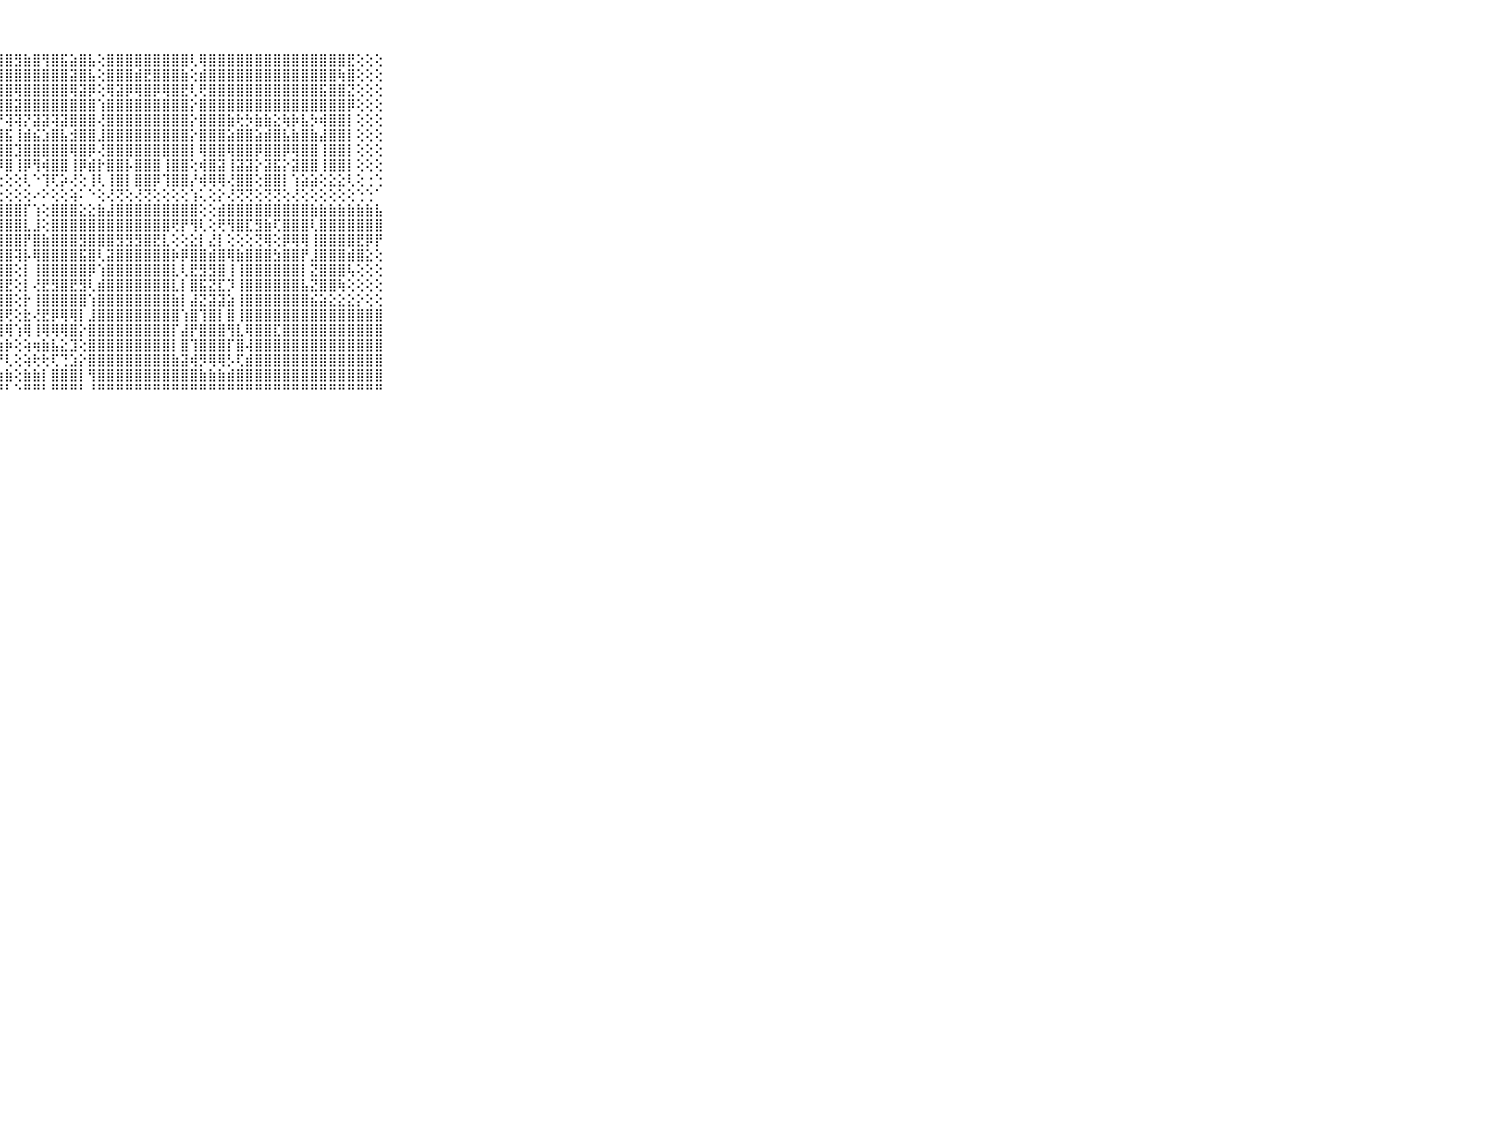

⠀⠀⠀⠀⠀⠀⠀⠀⠀⠀⠀⠀⠀⠀⠀⠀⠀⠀⠁⢕⢕⠀⠁⢕⣵⣮⣝⣾⣿⣻⣷⣿⢻⣿⣯⣵⣿⣧⢕⣿⣿⣿⣿⣿⣿⣿⣿⣿⢇⢿⣿⣿⣿⣿⣿⣿⣿⣿⣿⣿⣿⣿⣿⣿⣿⣟⢕⢕⢕⠀⠀⠀⠀⠀⠀⠀⠀⠀⠀⠀⠀
⠀⠀⠀⠀⠀⠀⠀⠀⠀⠀⠀⠀⠀⠀⠀⠀⠀⠀⠀⢕⢕⠀⠄⢕⡹⢏⣹⣿⣿⣿⣿⣿⣿⣿⣿⣽⣿⣧⢕⣿⣿⣿⣾⣟⣿⣿⣿⣷⢕⣾⣿⣿⣿⣿⣿⣿⣿⣿⣿⣿⣿⣿⣿⣿⢷⣿⢕⢕⢕⠀⠀⠀⠀⠀⠀⠀⠀⠀⠀⠀⠀
⠀⠀⠀⠀⠀⠀⠀⠀⠀⠀⠀⠀⠀⠀⠀⠀⠀⠀⠀⢕⢕⠀⠀⢕⢟⡻⢿⣿⣿⢿⣿⣿⣿⣿⣿⢿⣽⡿⢕⢿⣽⡿⢿⣿⡿⢿⣿⣟⢇⢟⣿⣿⣿⣿⣿⣿⣿⣿⣿⣿⣿⣿⣯⣿⣿⣝⢕⢕⢕⠀⠀⠀⠀⠀⠀⠀⠀⠀⠀⠀⠀
⠀⠀⠀⠀⠀⠀⠀⠀⠀⠀⠀⠀⠀⠀⠀⠀⠀⠀⠀⢕⢕⢄⢕⢕⣿⣿⣾⣿⣿⣽⣿⣿⣿⣿⣿⣿⣿⣿⢱⣿⣿⣿⣿⣿⣿⣿⣿⣿⡕⣿⣿⣿⣿⣿⣿⣿⣿⣿⣿⣿⣿⣿⣿⣿⣿⡿⢕⢕⢕⠀⠀⠀⠀⠀⠀⠀⠀⠀⠀⠀⠀
⠀⠀⠀⠀⠀⠀⠀⠀⠀⠀⠀⠀⠀⠀⠀⠀⠀⢄⢕⢕⢕⢕⢕⢕⣿⣿⣯⡝⢽⢽⡝⣽⣽⢽⣽⣿⣿⣿⢜⣿⣿⣿⣿⣿⣿⣿⣿⣿⡕⣿⣿⣿⣷⢗⡳⣷⣷⣕⢷⡷⣧⡳⢾⣿⣿⡇⢕⢕⢕⠀⠀⠀⠀⠀⠀⠀⠀⠀⠀⠀⠀
⠀⠀⠀⠀⠀⠀⠀⠀⠀⠀⠀⠀⠀⠀⠀⠀⠀⢕⢕⢕⢕⢕⢕⢕⣿⣿⣏⣼⣯⢸⣾⣮⣱⣿⣧⣺⣿⣿⣸⣿⣿⣿⣿⣿⣿⣿⣿⣿⡕⣿⣿⣿⣵⣿⣿⣵⣾⣿⣧⣷⣿⣷⣼⣿⣿⡇⢕⢕⢕⠀⠀⠀⠀⠀⠀⠀⠀⠀⠀⠀⠀
⠀⠀⠀⠀⠀⠀⠀⠀⠀⠀⠀⠀⠀⠀⠀⠀⢄⢕⢕⢕⢕⢕⢕⢕⣿⣿⣿⣿⣿⣹⣿⣿⣿⣿⣿⢿⣿⡿⢜⣿⣿⣿⣿⣿⣿⣿⣿⣿⡇⢿⣿⣿⢿⣿⣿⡿⣿⣿⡿⢿⣿⣿⢸⣿⣿⡇⢕⢕⢕⠀⠀⠀⠀⠀⠀⠀⠀⠀⠀⠀⠀
⠀⠀⠀⠀⠀⠀⠀⠀⠀⠀⠀⠀⠀⠀⠀⠀⢑⢕⢕⢕⢕⢕⢕⢕⣿⣟⢕⡿⣿⢸⡿⢻⢾⣿⣿⢸⡿⣾⡗⣿⣿⡧⣿⣿⣿⢸⣿⣿⢕⢾⣿⣽⢸⣽⣽⡕⣽⣯⡕⣽⣿⣿⢸⣿⣿⡇⢕⢕⢕⠀⠀⠀⠀⠀⠀⠀⠀⠀⠀⠀⠀
⠀⠀⠀⠀⠀⠀⠀⠀⠀⠀⠀⠀⠀⠔⢅⢐⢄⣷⢕⢕⢕⢕⢕⢕⣿⢕⢕⢕⢕⢕⢇⠑⢹⢏⡵⢜⢕⢸⢇⢸⣿⡇⣿⣿⡿⢹⣿⣿⡜⢾⢿⢿⢜⣿⣿⢕⣿⣿⡇⢱⣵⣵⢕⣕⣕⢇⢕⢐⢑⠀⠀⠀⠀⠀⠀⠀⠀⠀⠀⠀⠀
⠀⠀⠀⠀⠀⠀⠀⠀⠀⠀⠀⠀⠀⠀⠀⠁⢕⢜⢕⢕⢕⢕⠕⠕⠕⠕⢕⢕⢕⢕⢕⠔⠕⢕⢕⢵⠅⠑⢕⢜⢝⢕⢜⢝⢕⢕⢕⢕⢱⢅⢕⡕⢜⢝⢝⢕⢝⢝⢕⢜⢕⢕⢕⢕⢕⢕⢑⢑⠁⠀⠀⠀⠀⠀⠀⠀⠀⠀⠀⠀⠀
⠀⠀⠀⠀⠀⠀⠀⠀⠀⠀⠀⣿⣿⣿⣿⣿⡇⣿⣿⣿⣿⣿⣿⣿⣿⣿⣿⣿⣿⣿⡏⢱⢕⣿⣿⣿⣕⣕⣷⣼⣿⣿⣿⣿⣿⣿⣿⣿⣿⢕⢕⣾⣿⣿⣿⣿⣿⣿⣿⣿⣿⣷⣷⣷⣷⣷⣷⣷⣧⠀⠀⠀⠀⠀⠀⠀⠀⠀⠀⠀⠀
⠀⠀⠀⠀⠀⠀⠀⠀⠀⠀⠀⣿⢸⣿⣿⣿⣷⣿⣿⣿⣿⣿⣿⣿⣿⣿⣿⣿⣿⣿⣇⣸⢕⣿⣿⣿⣿⣿⣿⣿⣿⣿⣿⣿⣿⣿⢟⡟⢻⢇⢕⢟⢻⣿⣏⣻⣷⢏⣿⣿⣿⢇⣿⣿⣿⣿⣿⣿⣿⠀⠀⠀⠀⠀⠀⠀⠀⠀⠀⠀⠀
⠀⠀⠀⠀⠀⠀⠀⠀⠀⠀⠀⡻⢸⣿⣿⣿⣏⣹⣿⣿⣿⣿⡿⣿⣿⣿⣿⣿⣿⣿⡟⣿⣷⣿⣿⣿⣻⣿⣿⣿⣻⣻⣻⣿⣟⣇⢕⢕⣕⡇⣜⡇⢕⢕⢕⢝⢿⢕⡿⢿⢿⢸⣿⣿⣿⣿⣟⡿⡟⠀⠀⠀⠀⠀⠀⠀⠀⠀⠀⠀⠀
⠀⠀⠀⠀⠀⠀⠀⠀⠀⠀⠀⢗⣻⣿⣿⣿⣿⣿⣿⣿⣿⣿⣿⢹⣿⣿⣿⣿⣿⢽⡧⢿⣿⣿⣿⣿⣯⣿⢇⣽⣿⣿⣿⣿⣿⣿⡷⡿⣿⣿⣾⣿⢿⣷⣿⣿⣿⣳⣿⣿⡟⣸⣿⣿⣿⣾⣿⣕⢕⠀⠀⠀⠀⠀⠀⠀⠀⠀⠀⠀⠀
⠀⠀⠀⠀⠀⠀⠀⠀⠀⠀⠀⣿⣿⣿⣿⣿⣿⣿⣿⣿⣿⣿⣿⢕⣿⣿⣿⣿⣿⢕⡇⢸⣿⣿⣿⣿⣿⡿⢱⣿⣿⣿⣿⣿⣿⣿⣇⢇⣟⣻⣻⣿⢸⢸⣿⣿⣿⣿⣿⣿⡇⣝⣿⣿⣿⢧⢕⢕⢕⠀⠀⠀⠀⠀⠀⠀⠀⠀⠀⠀⠀
⠀⠀⠀⠀⠀⠀⠀⠀⠀⠀⠀⣿⣿⣿⣿⣿⣿⣯⣽⣿⣿⣿⣿⢕⣻⣿⣟⣿⣟⢕⡇⢜⣟⣻⣿⣟⣻⢇⣾⣿⣿⣿⣿⣿⣿⣿⣇⡇⣿⣯⣝⣏⡹⢸⣿⣿⣿⣿⣿⣿⣧⣝⣿⣿⢷⢕⢕⢕⢕⠀⠀⠀⠀⠀⠀⠀⠀⠀⠀⠀⠀
⠀⠀⠀⠀⠀⠀⠀⠀⠀⠀⠀⣿⣿⣿⣿⣿⣿⣿⣿⣿⣿⣿⣿⡇⣿⣿⣿⣿⣿⢕⡗⢸⣿⣿⣿⣿⣿⢱⣿⣿⣿⣿⣿⣿⣿⣿⣷⡇⣼⣝⣽⣽⣵⢸⣿⣿⣿⣿⣿⣿⣿⣮⣵⣕⣕⣕⡕⢕⢕⠀⠀⠀⠀⠀⠀⠀⠀⠀⠀⠀⠀
⠀⠀⠀⠀⠀⠀⠀⠀⠀⠀⠀⣿⣿⣿⣿⣿⣿⣿⣿⣿⣿⣿⣿⡇⢿⣿⣿⢿⢟⢕⣗⢜⣟⡿⢿⢿⡇⣸⣿⣿⣿⣿⣿⣿⣿⣿⣿⢱⣿⢹⣿⡇⣿⢸⣿⣿⣿⣿⣿⣿⣿⣿⣿⣿⣿⣿⣿⣿⣿⠀⠀⠀⠀⠀⠀⠀⠀⠀⠀⠀⠀
⠀⠀⠀⠀⠀⠀⠀⠀⠀⠀⠀⢿⣱⢕⣿⣿⣿⣿⣿⣿⣿⣿⣿⡇⢸⢷⣿⣿⢿⢱⢿⢸⢿⢿⢿⣿⡕⣿⣿⣿⣿⣿⣿⣿⣿⣿⡏⣼⡟⣿⣿⣿⢻⣇⢿⣿⣿⣏⣿⣿⣿⣿⣿⣿⣿⣿⣿⣿⣿⠀⠀⠀⠀⠀⠀⠀⠀⠀⠀⠀⠀
⠀⠀⠀⠀⠀⠀⠀⠀⠀⠀⠀⣿⣿⣷⣿⣿⣿⣿⣿⣿⣿⣿⣿⡇⣹⣧⣵⣵⡷⢕⢵⢶⣷⣧⣕⣹⢕⣿⣿⣿⣿⣿⣿⣿⣿⣿⡇⣿⢹⣿⣿⣿⡏⣿⢼⣿⣿⣿⣿⣿⣿⣿⣿⣿⣿⣿⣿⣿⣿⠀⠀⠀⠀⠀⠀⠀⠀⠀⠀⠀⠀
⠀⠀⠀⠀⠀⠀⠀⠀⠀⠀⠀⣿⣿⣿⣿⣿⣿⣿⣿⣿⣿⣿⣿⢇⢝⢟⢟⡟⢇⢕⢵⢗⢗⢏⢙⣱⡕⣿⣿⣿⣿⣿⣿⣿⣿⣿⣷⣽⢾⡻⢿⢿⡣⢏⣾⣿⣿⣿⣿⣿⣿⣿⣿⣿⣿⣿⣿⣿⣿⠀⠀⠀⠀⠀⠀⠀⠀⠀⠀⠀⠀
⠀⠀⠀⠀⠀⠀⠀⠀⠀⠀⠀⣿⣿⣿⣿⣿⣿⣿⣿⣿⣿⣿⣿⣿⣷⣷⣷⣷⣷⢕⣷⣷⡇⣿⣿⣿⡇⢻⣿⣿⣿⣿⣿⣿⣿⣿⣿⣿⣿⣷⣷⣷⣾⣿⣿⣿⣿⣿⣿⣿⣿⣿⣿⣿⣿⣿⣿⣿⣿⠀⠀⠀⠀⠀⠀⠀⠀⠀⠀⠀⠀
⠀⠀⠀⠀⠀⠀⠀⠀⠀⠀⠀⠛⠛⠛⠛⠛⠛⠛⠛⠛⠛⠛⠛⠛⠛⠛⠛⠛⠃⠑⠛⠛⠃⠛⠛⠛⠃⠘⠛⠛⠛⠛⠛⠛⠛⠛⠛⠛⠛⠛⠛⠛⠛⠛⠛⠛⠛⠛⠛⠛⠛⠛⠛⠛⠛⠛⠛⠛⠛⠀⠀⠀⠀⠀⠀⠀⠀⠀⠀⠀⠀